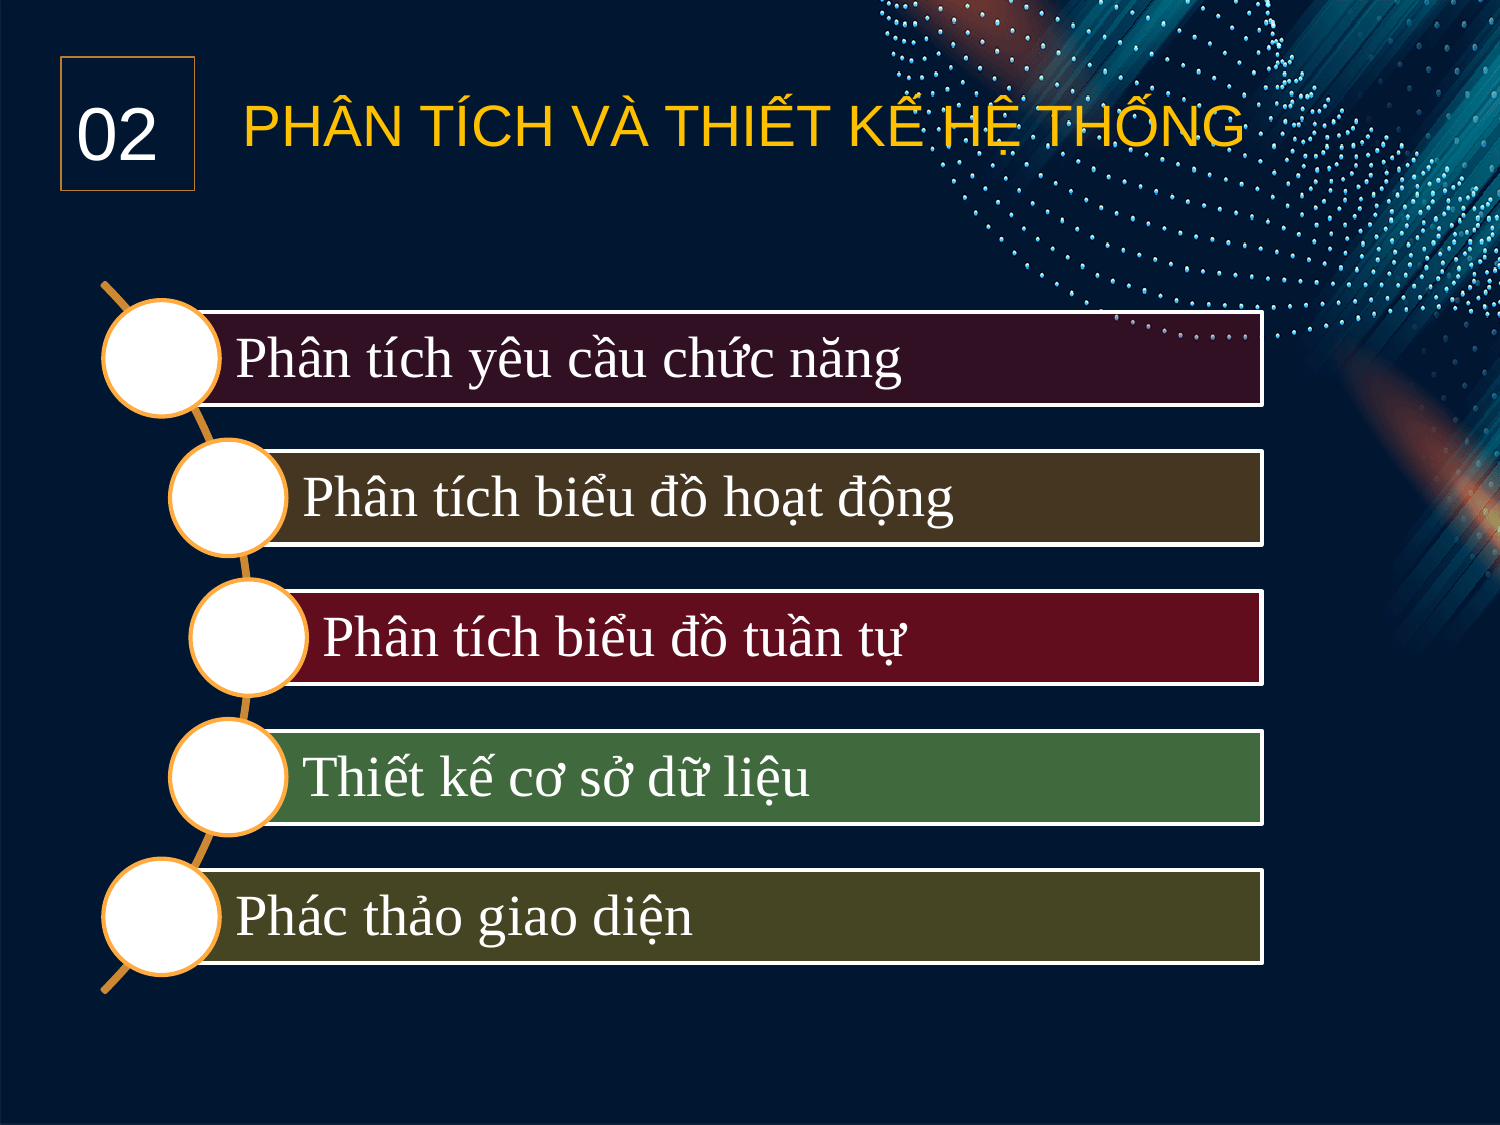

02
PHÂN TÍCH VÀ THIẾT KẾ HỆ THỐNG
Phân tích yêu cầu chức năng
Phân tích biểu đồ hoạt động
Phân tích biểu đồ tuần tự
Thiết kế cơ sở dữ liệu
Phác thảo giao diện